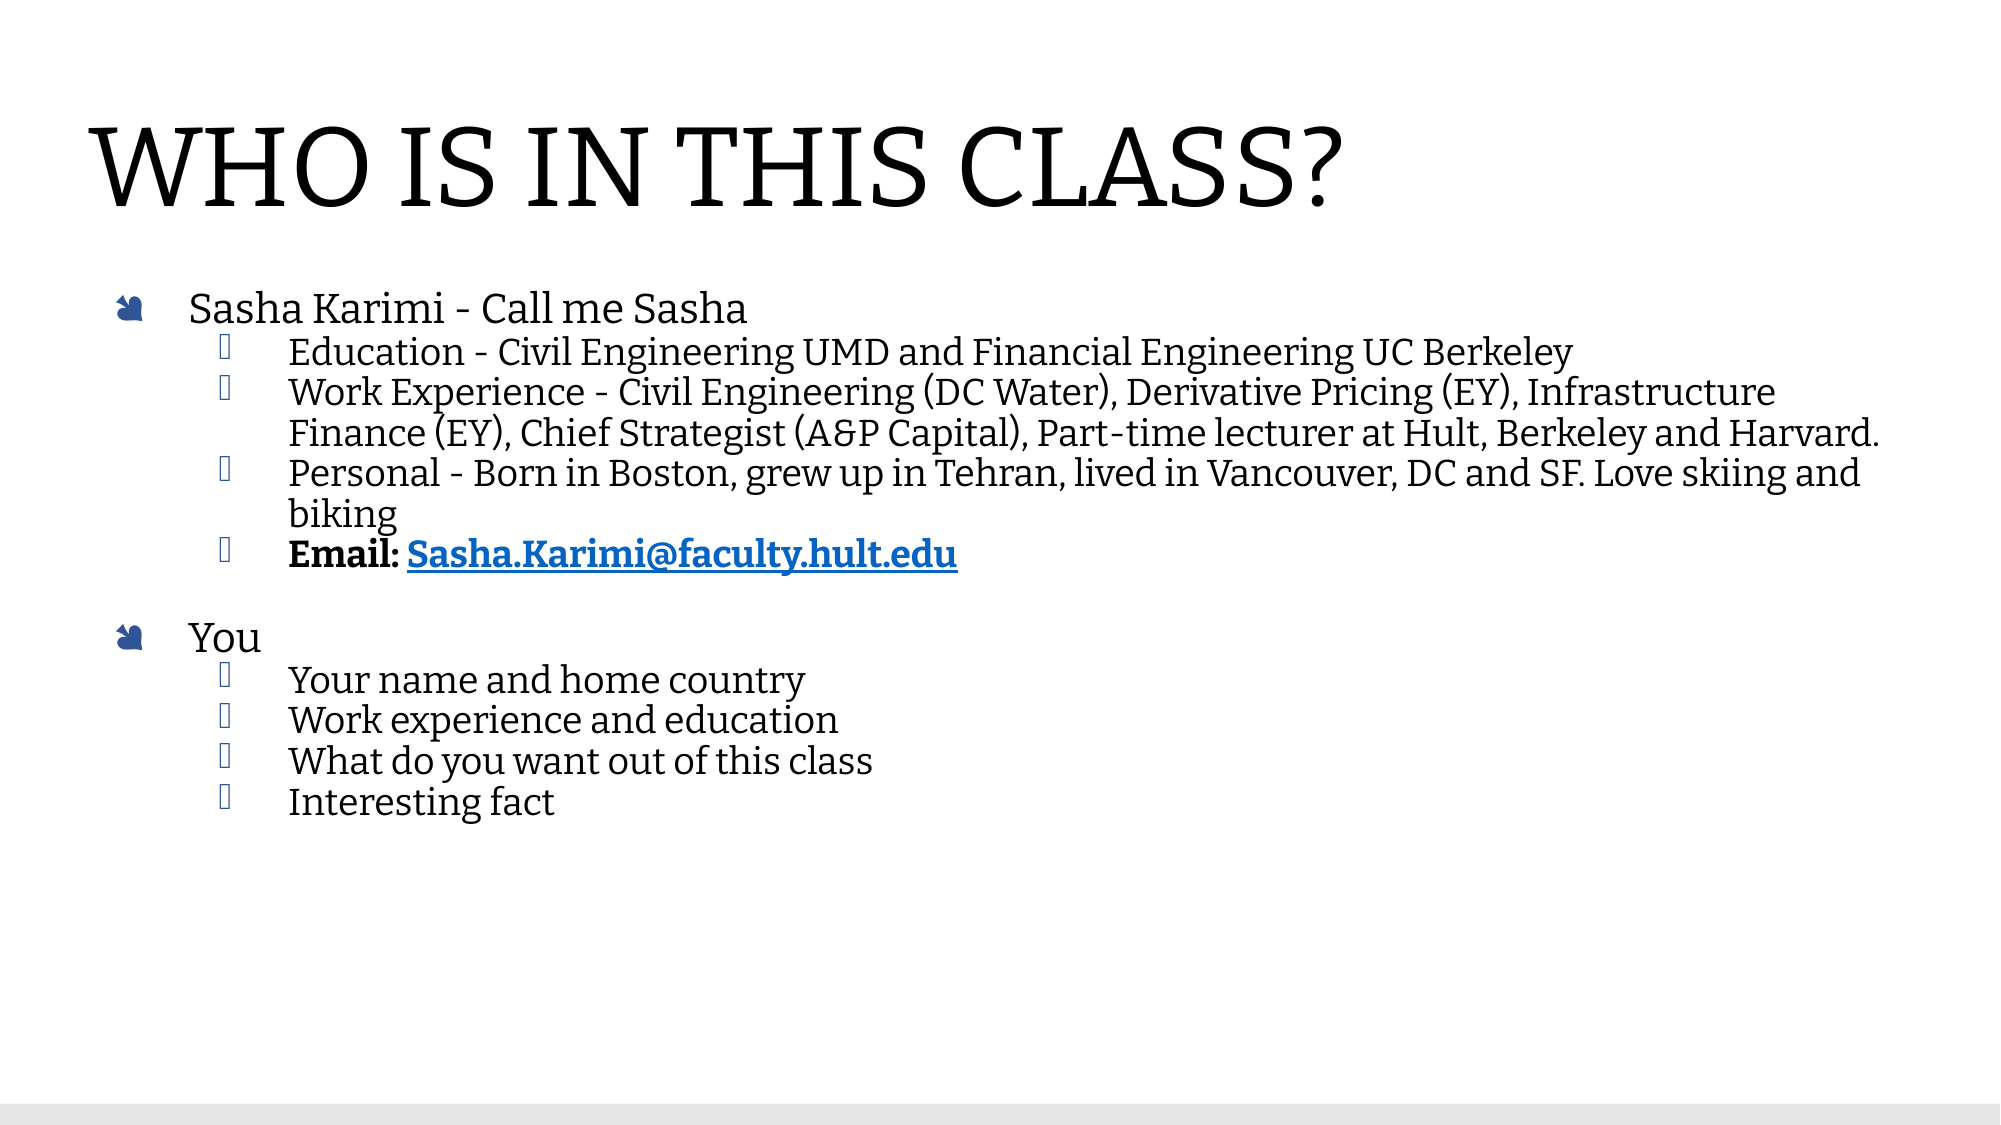

# Who is in this class?
Sasha Karimi - Call me Sasha
Education - Civil Engineering UMD and Financial Engineering UC Berkeley
Work Experience - Civil Engineering (DC Water), Derivative Pricing (EY), Infrastructure Finance (EY), Chief Strategist (A&P Capital), Part-time lecturer at Hult, Berkeley and Harvard.
Personal - Born in Boston, grew up in Tehran, lived in Vancouver, DC and SF. Love skiing and biking
Email: Sasha.Karimi@faculty.hult.edu

You
Your name and home country
Work experience and education
What do you want out of this class
Interesting fact

2